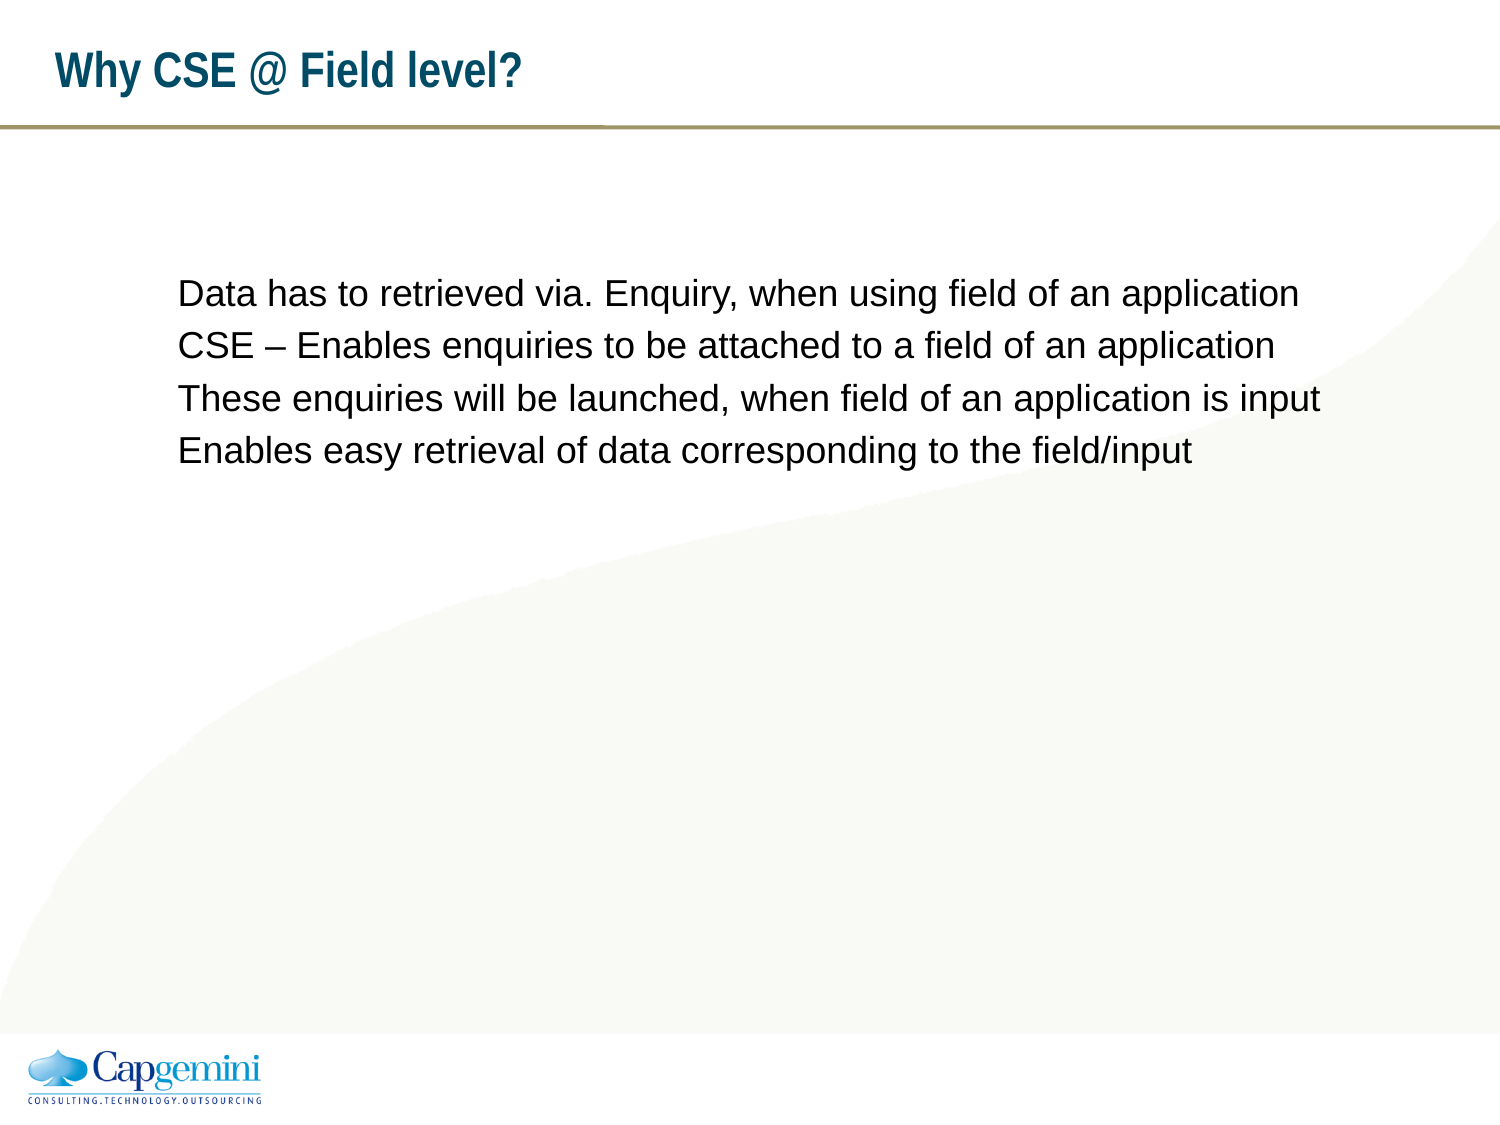

# Why CSE @ Field level?
Data has to retrieved via. Enquiry, when using field of an application
CSE – Enables enquiries to be attached to a field of an application
These enquiries will be launched, when field of an application is input
Enables easy retrieval of data corresponding to the field/input